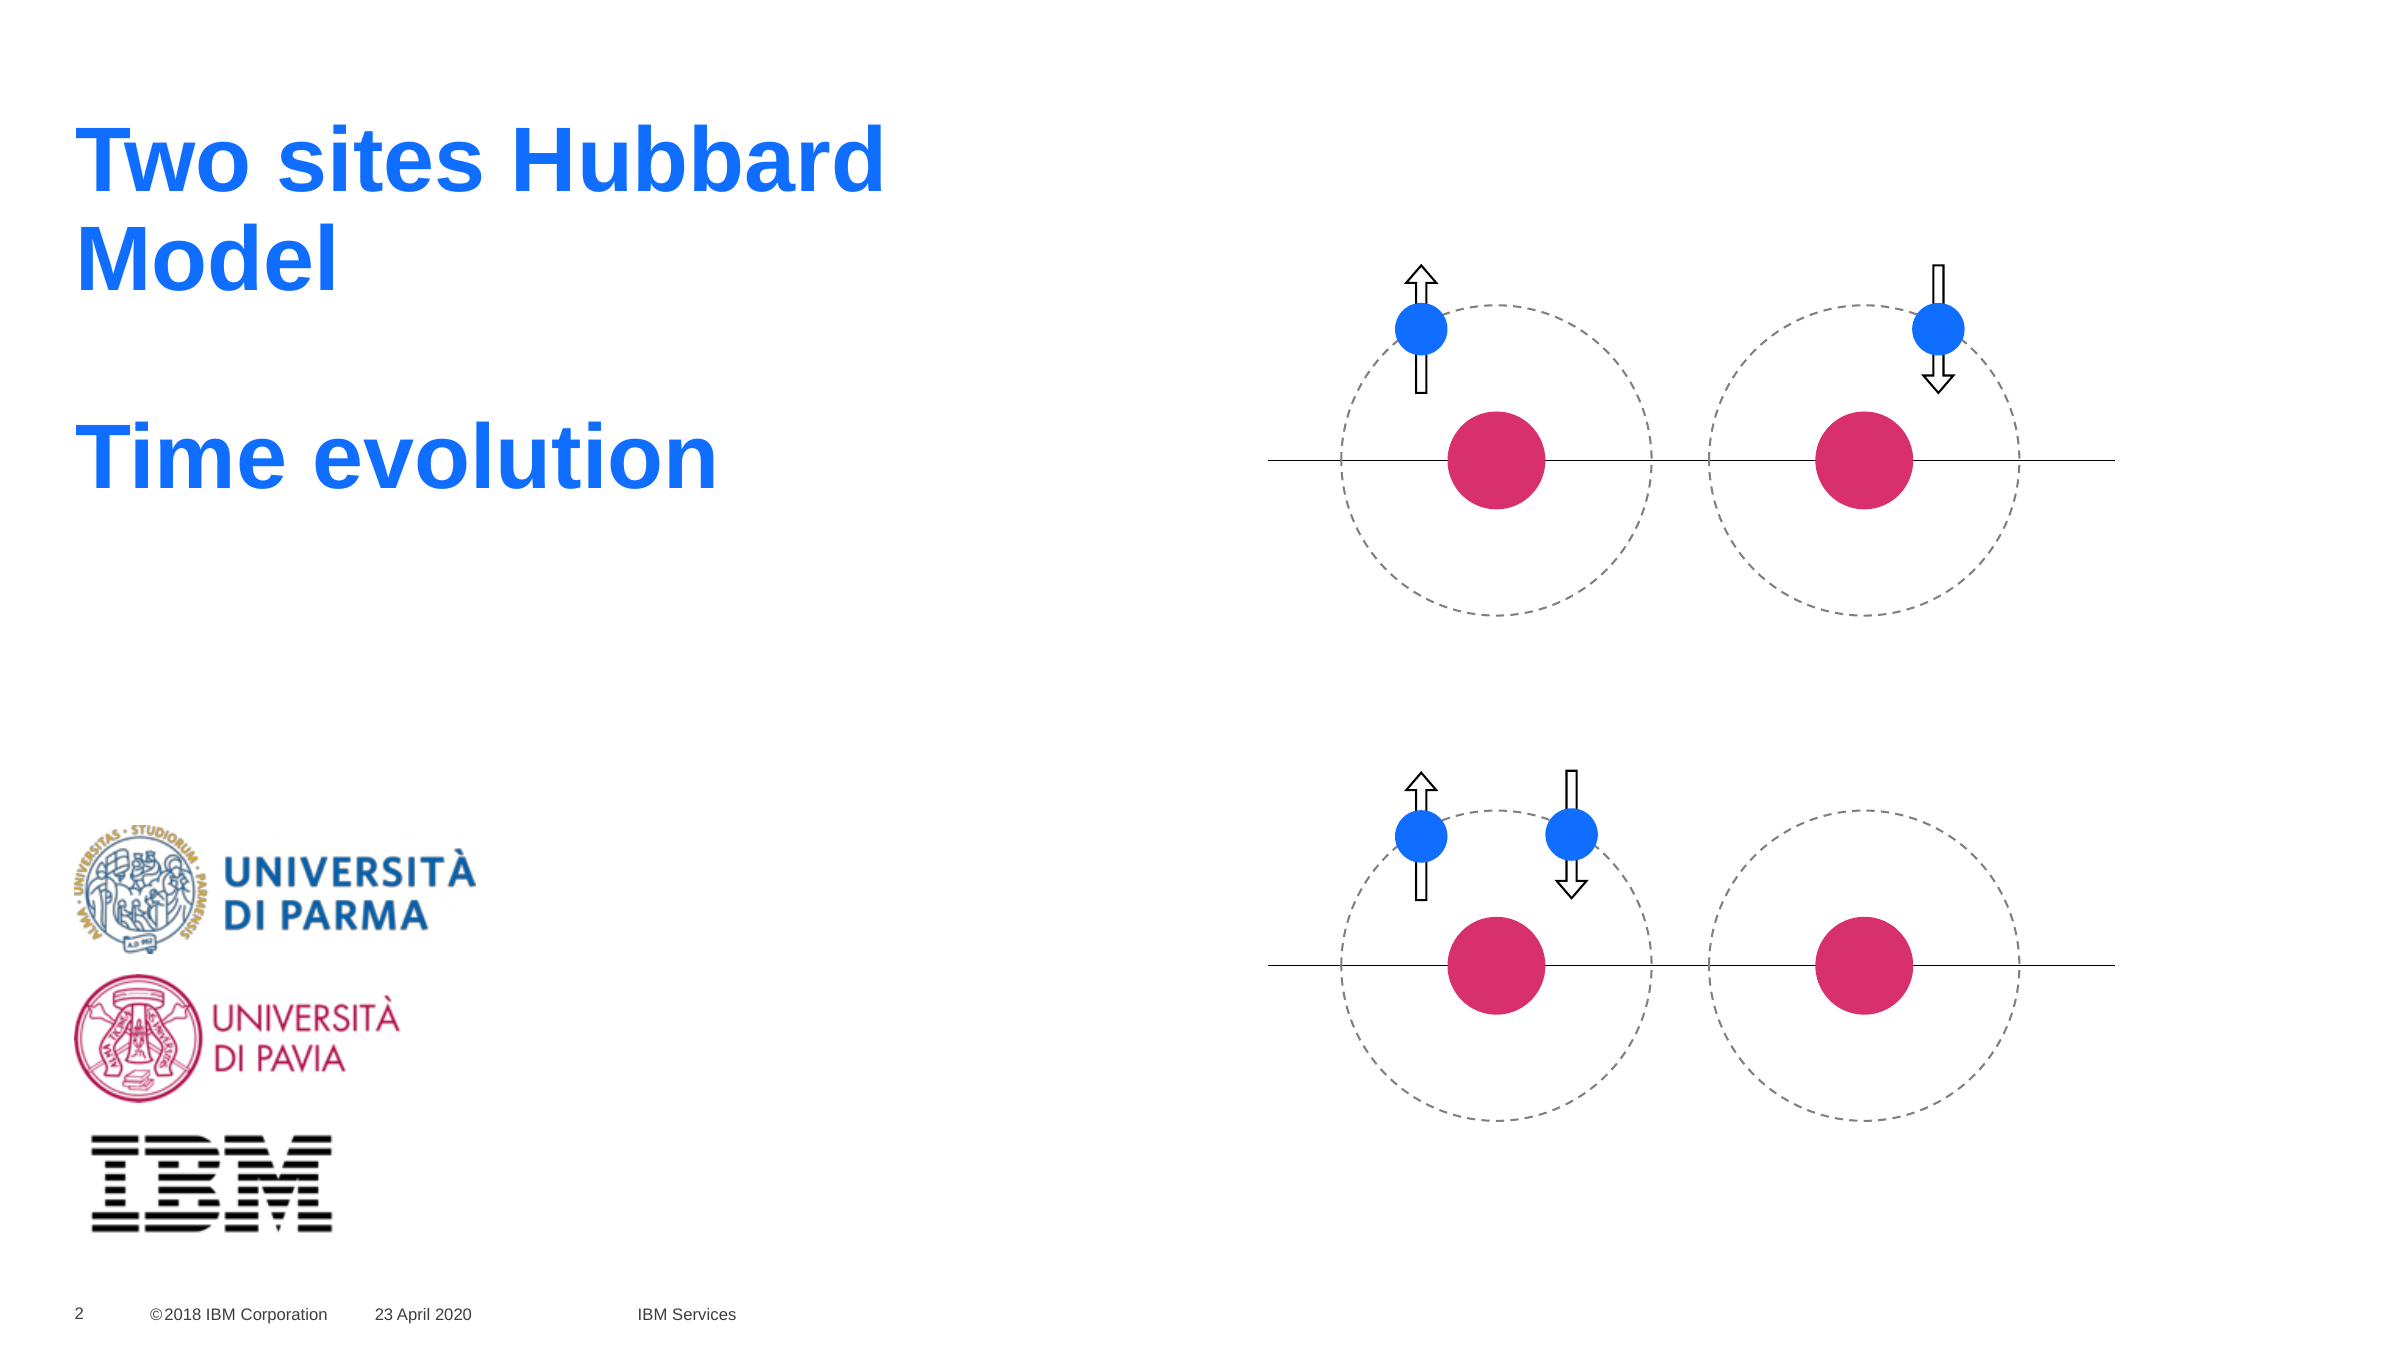

# Two sites Hubbard Model Time evolution